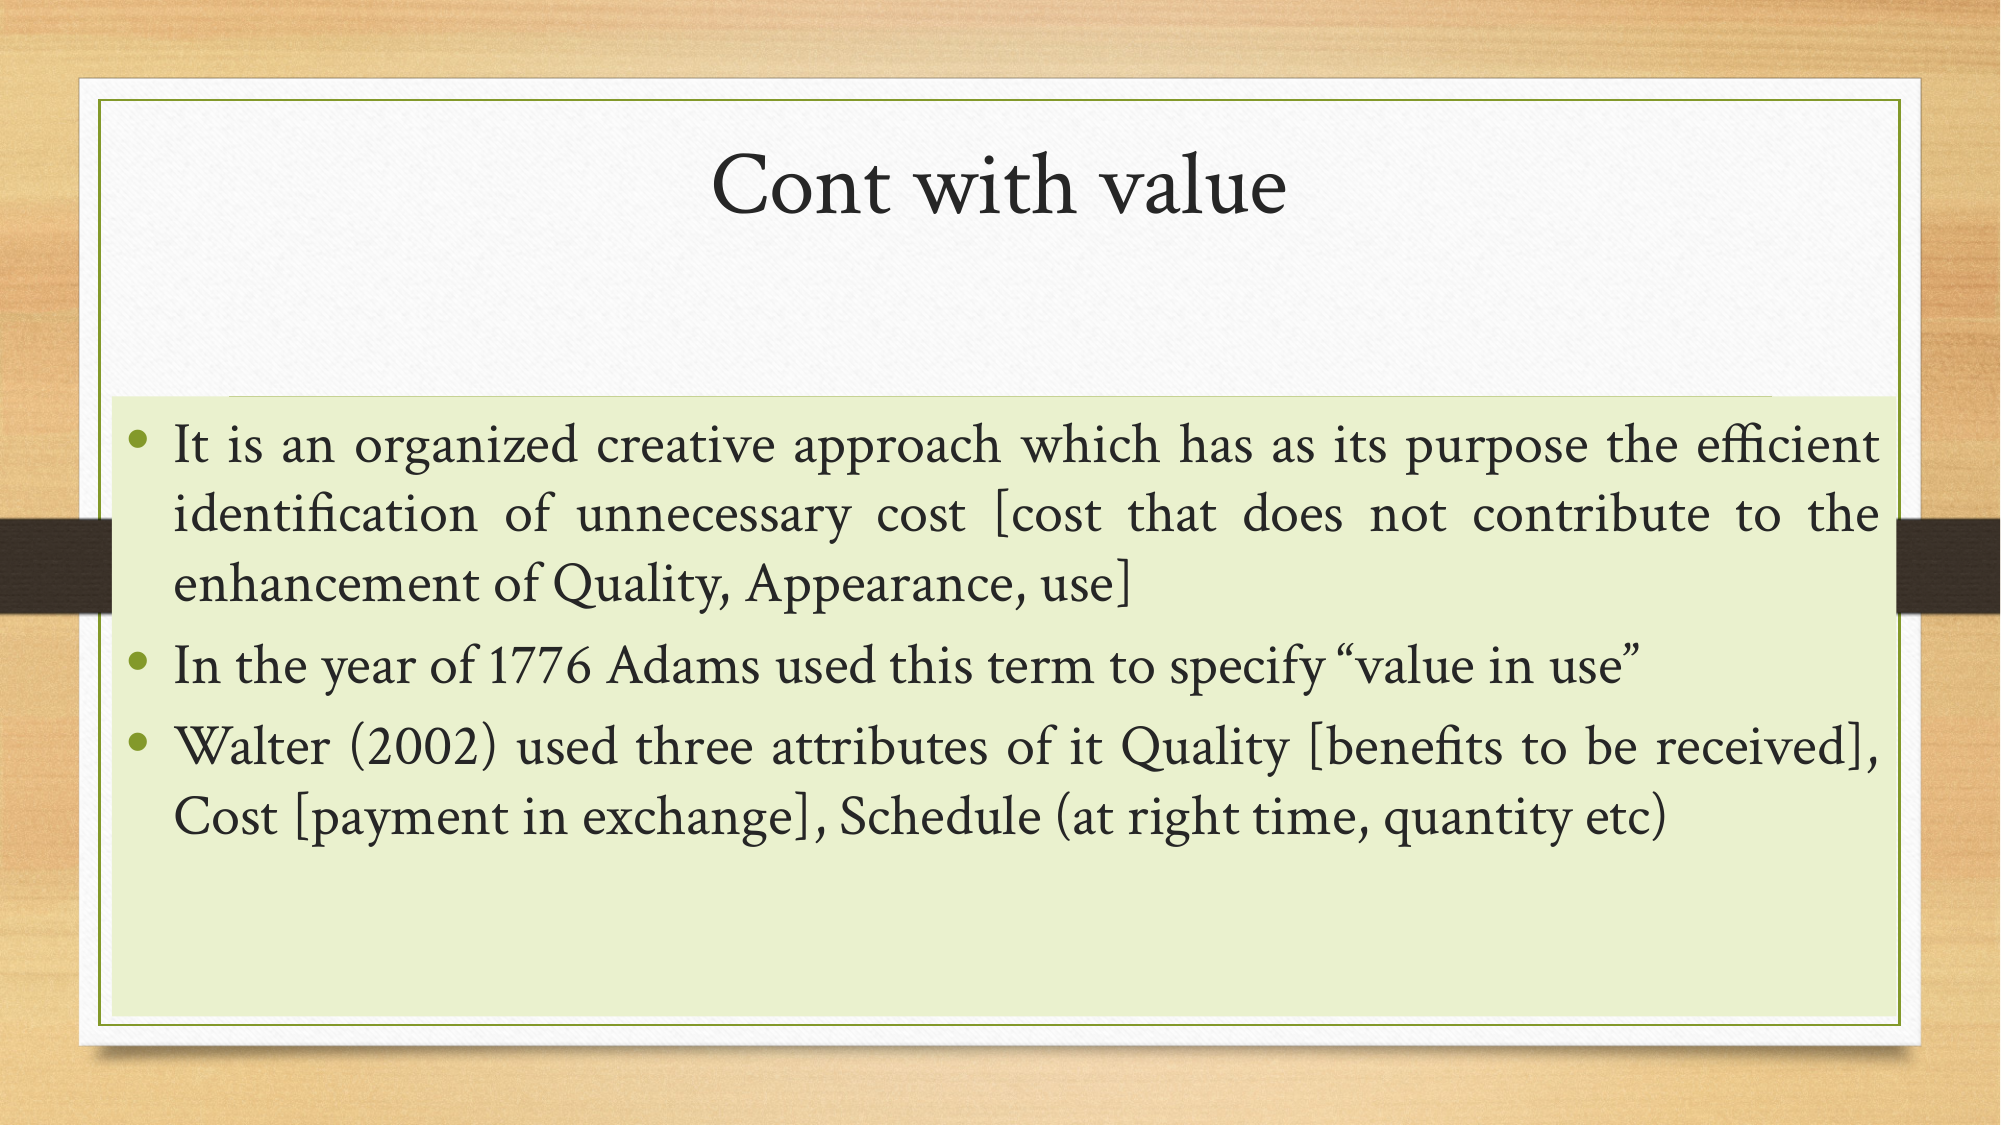

# Cont with value
It is an organized creative approach which has as its purpose the efficient identification of unnecessary cost [cost that does not contribute to the enhancement of Quality, Appearance, use]
In the year of 1776 Adams used this term to specify “value in use”
Walter (2002) used three attributes of it Quality [benefits to be received], Cost [payment in exchange], Schedule (at right time, quantity etc)